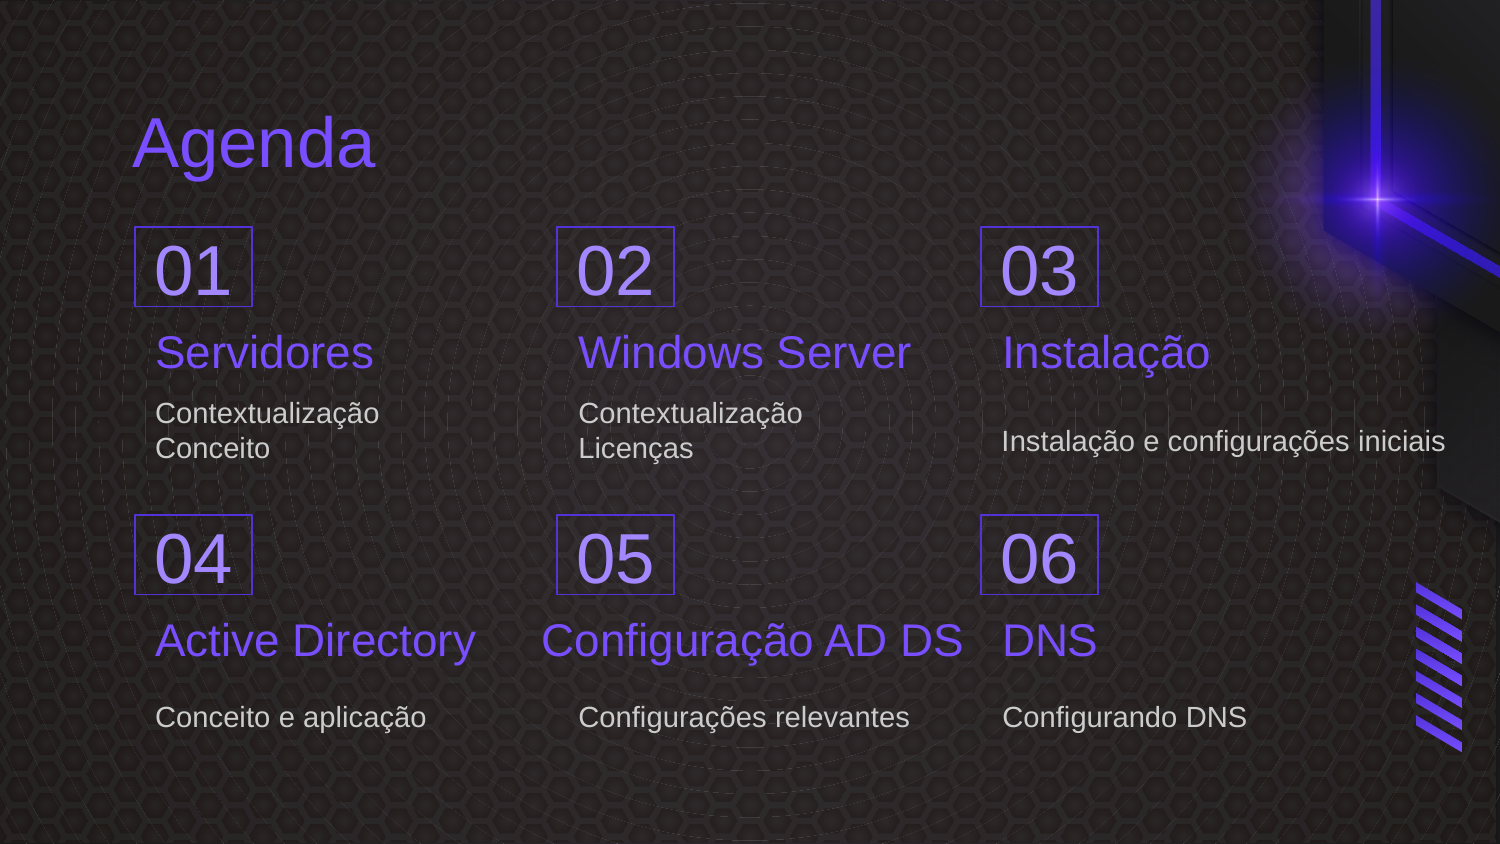

Agenda
# 01
02
03
Servidores
Windows Server
Instalação
Contextualização
Conceito
Contextualização
Licenças
Instalação e configurações iniciais
04
05
06
Active Directory
Configuração AD DS
DNS
Conceito e aplicação
Configurações relevantes
Configurando DNS